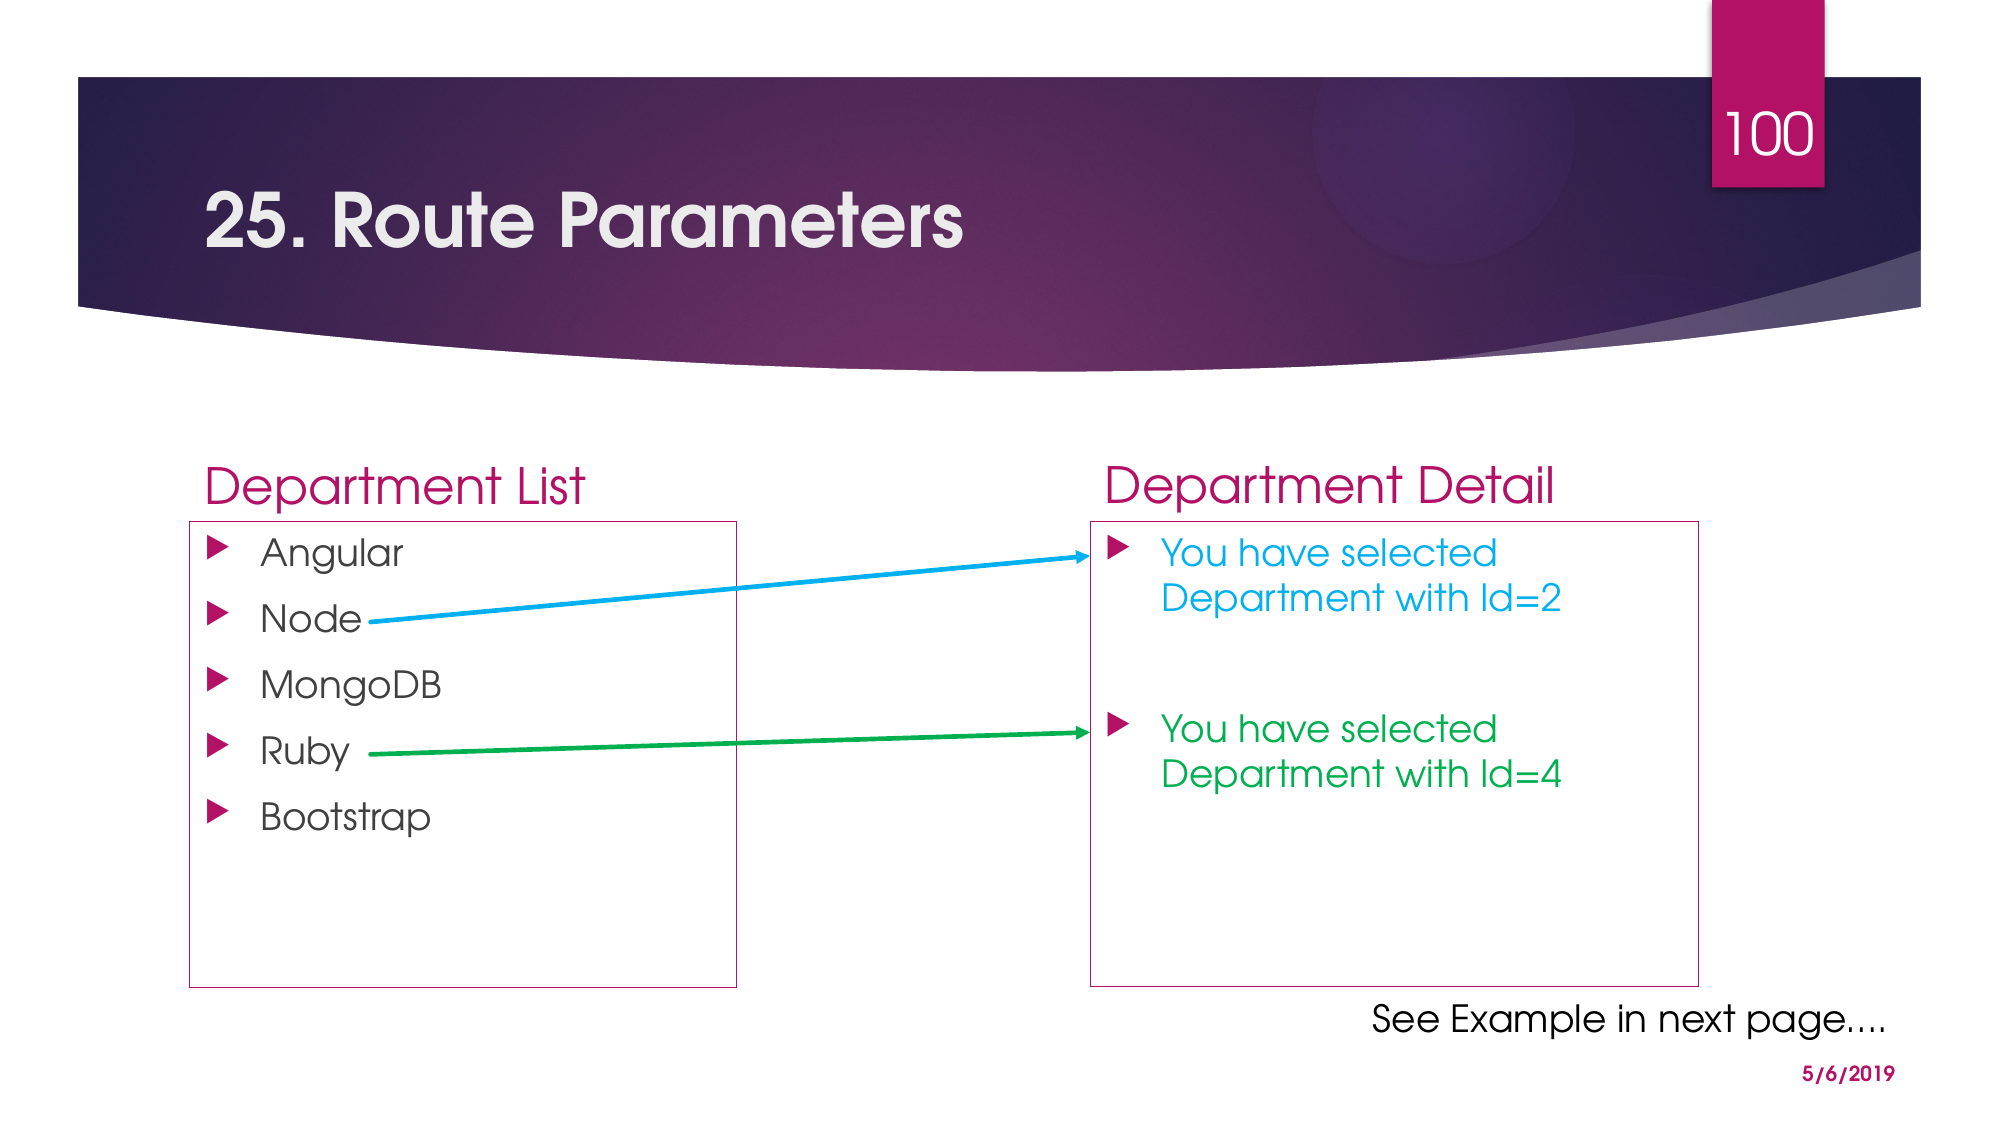

100
# 25. Route Parameters
Department Detail
Department List
You have selected Department with Id=2

You have selected Department with Id=4

Angular
Node
MongoDB
Ruby
Bootstrap
See Example in next page….
5/6/2019